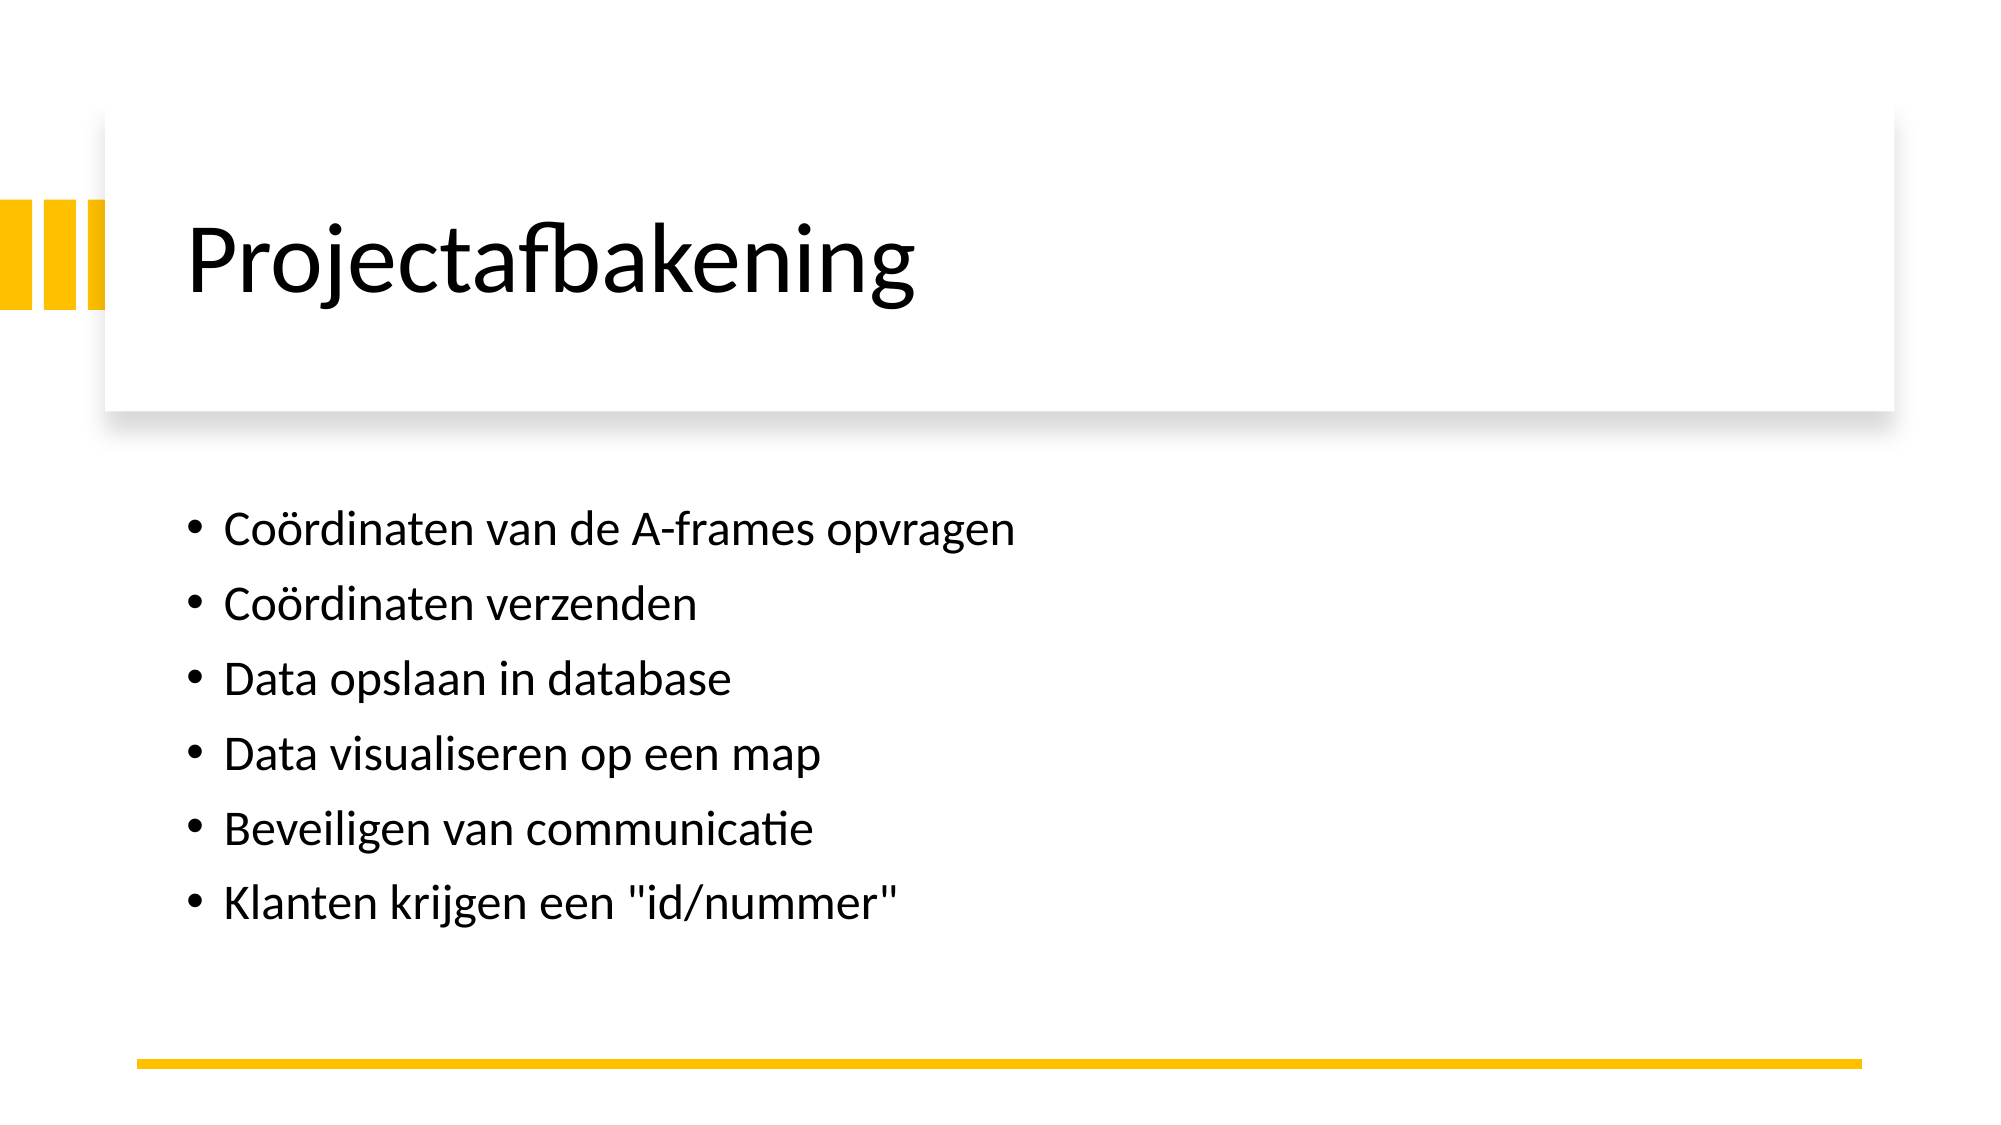

# Projectafbakening

Coördinaten van de A-frames opvragen
Coördinaten verzenden
Data opslaan in database
Data visualiseren op een map
Beveiligen van communicatie
Klanten krijgen een "id/nummer"